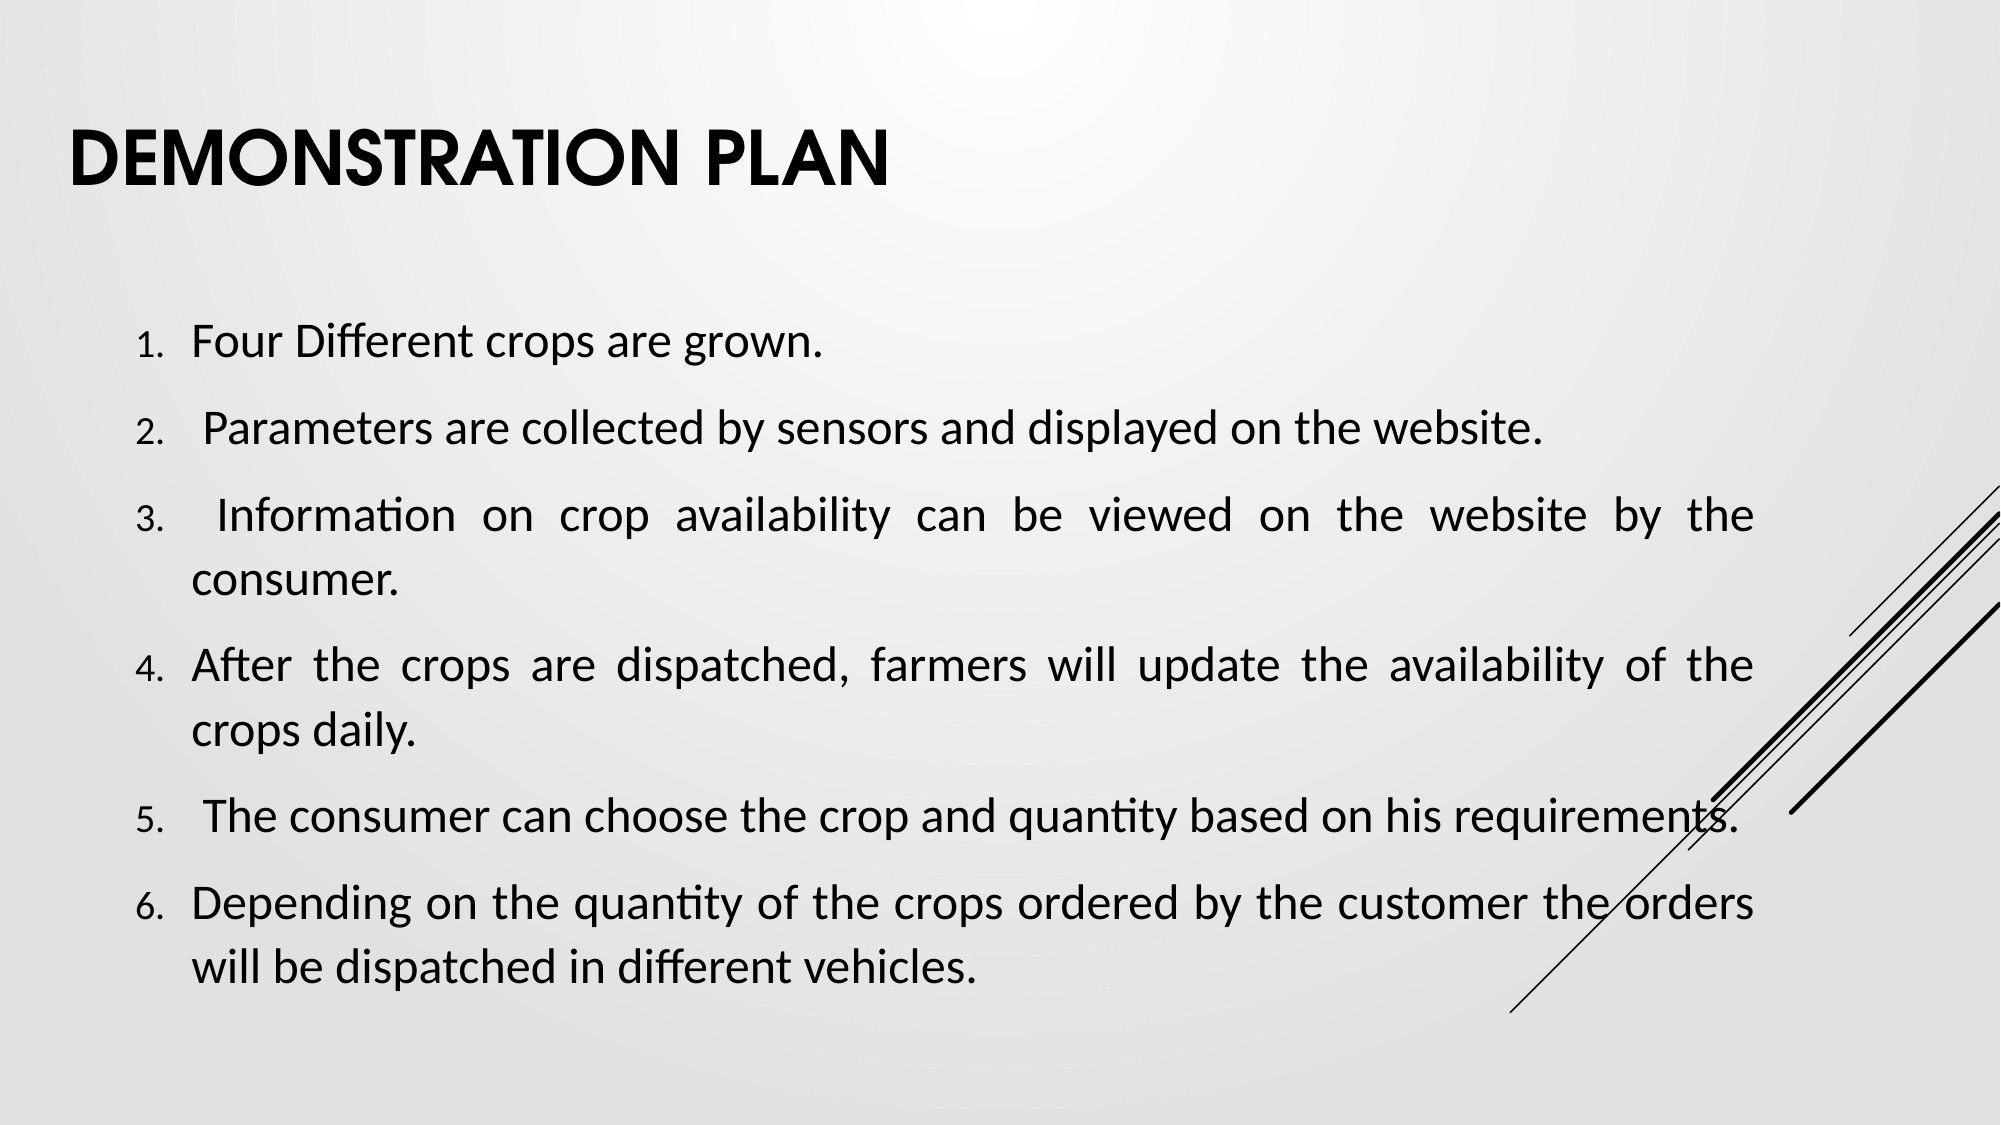

# DEMONSTRATION PLAN
Four Different crops are grown.
 Parameters are collected by sensors and displayed on the website.
 Information on crop availability can be viewed on the website by the consumer.
After the crops are dispatched, farmers will update the availability of the crops daily.
 The consumer can choose the crop and quantity based on his requirements.
Depending on the quantity of the crops ordered by the customer the orders will be dispatched in different vehicles.